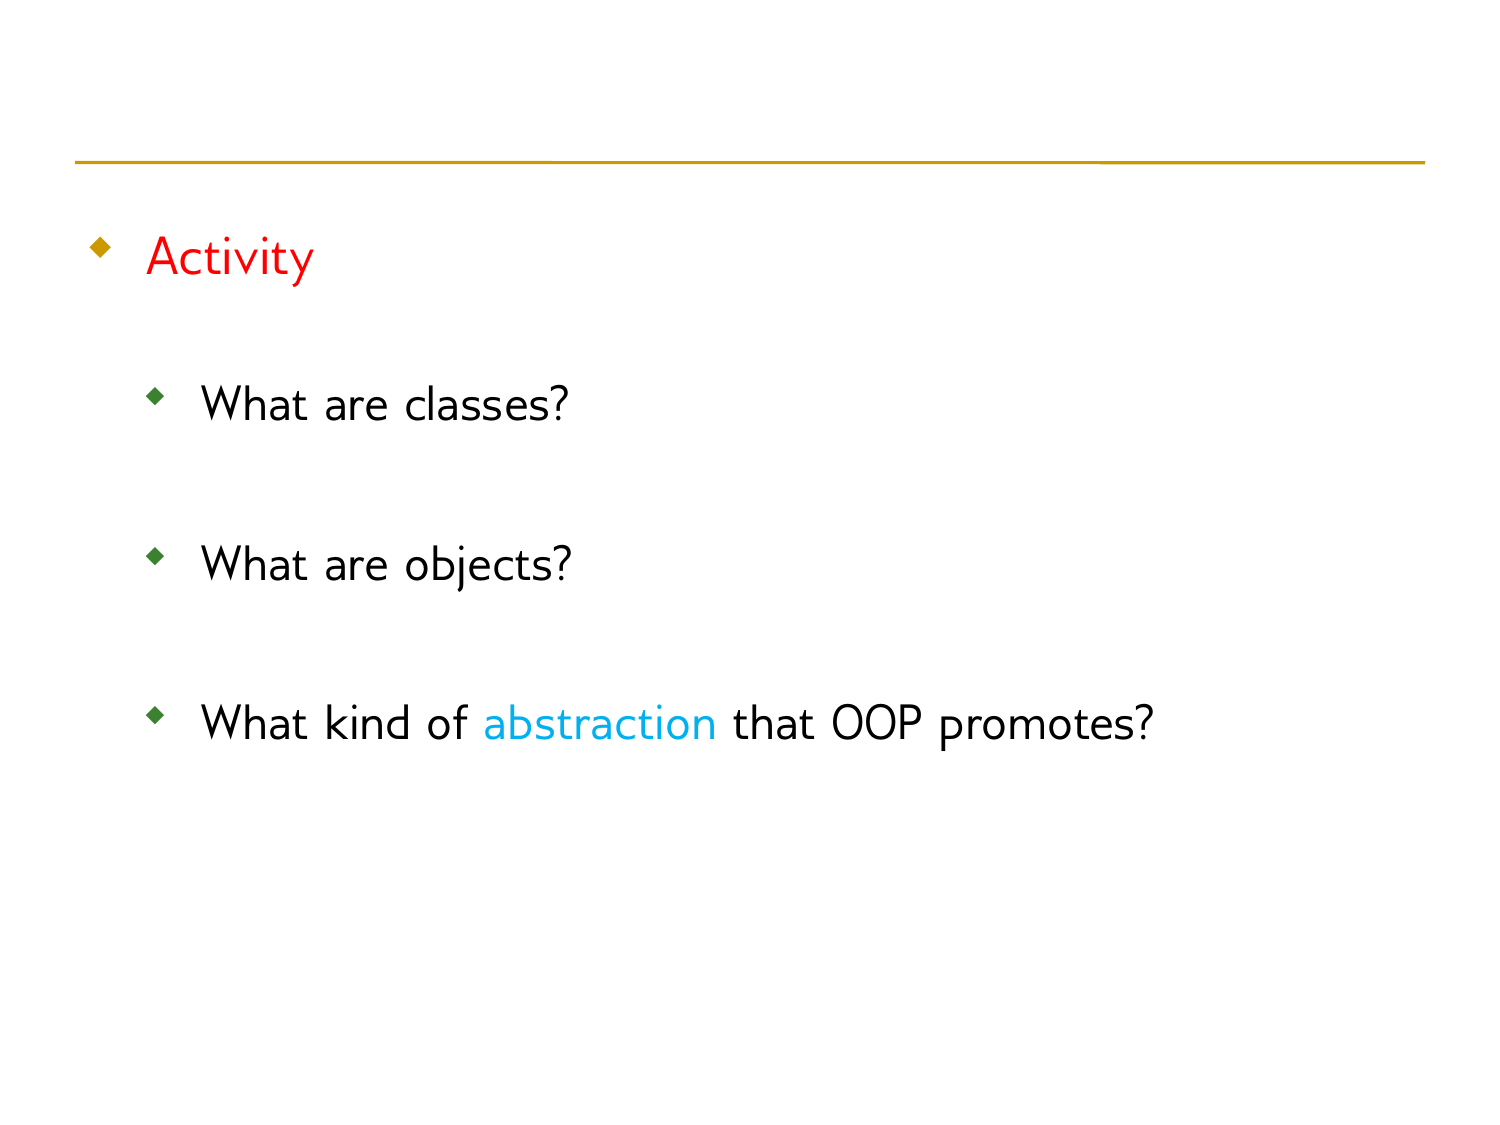

#
Activity

What are classes?

What are objects?

What kind of abstraction that OOP promotes?